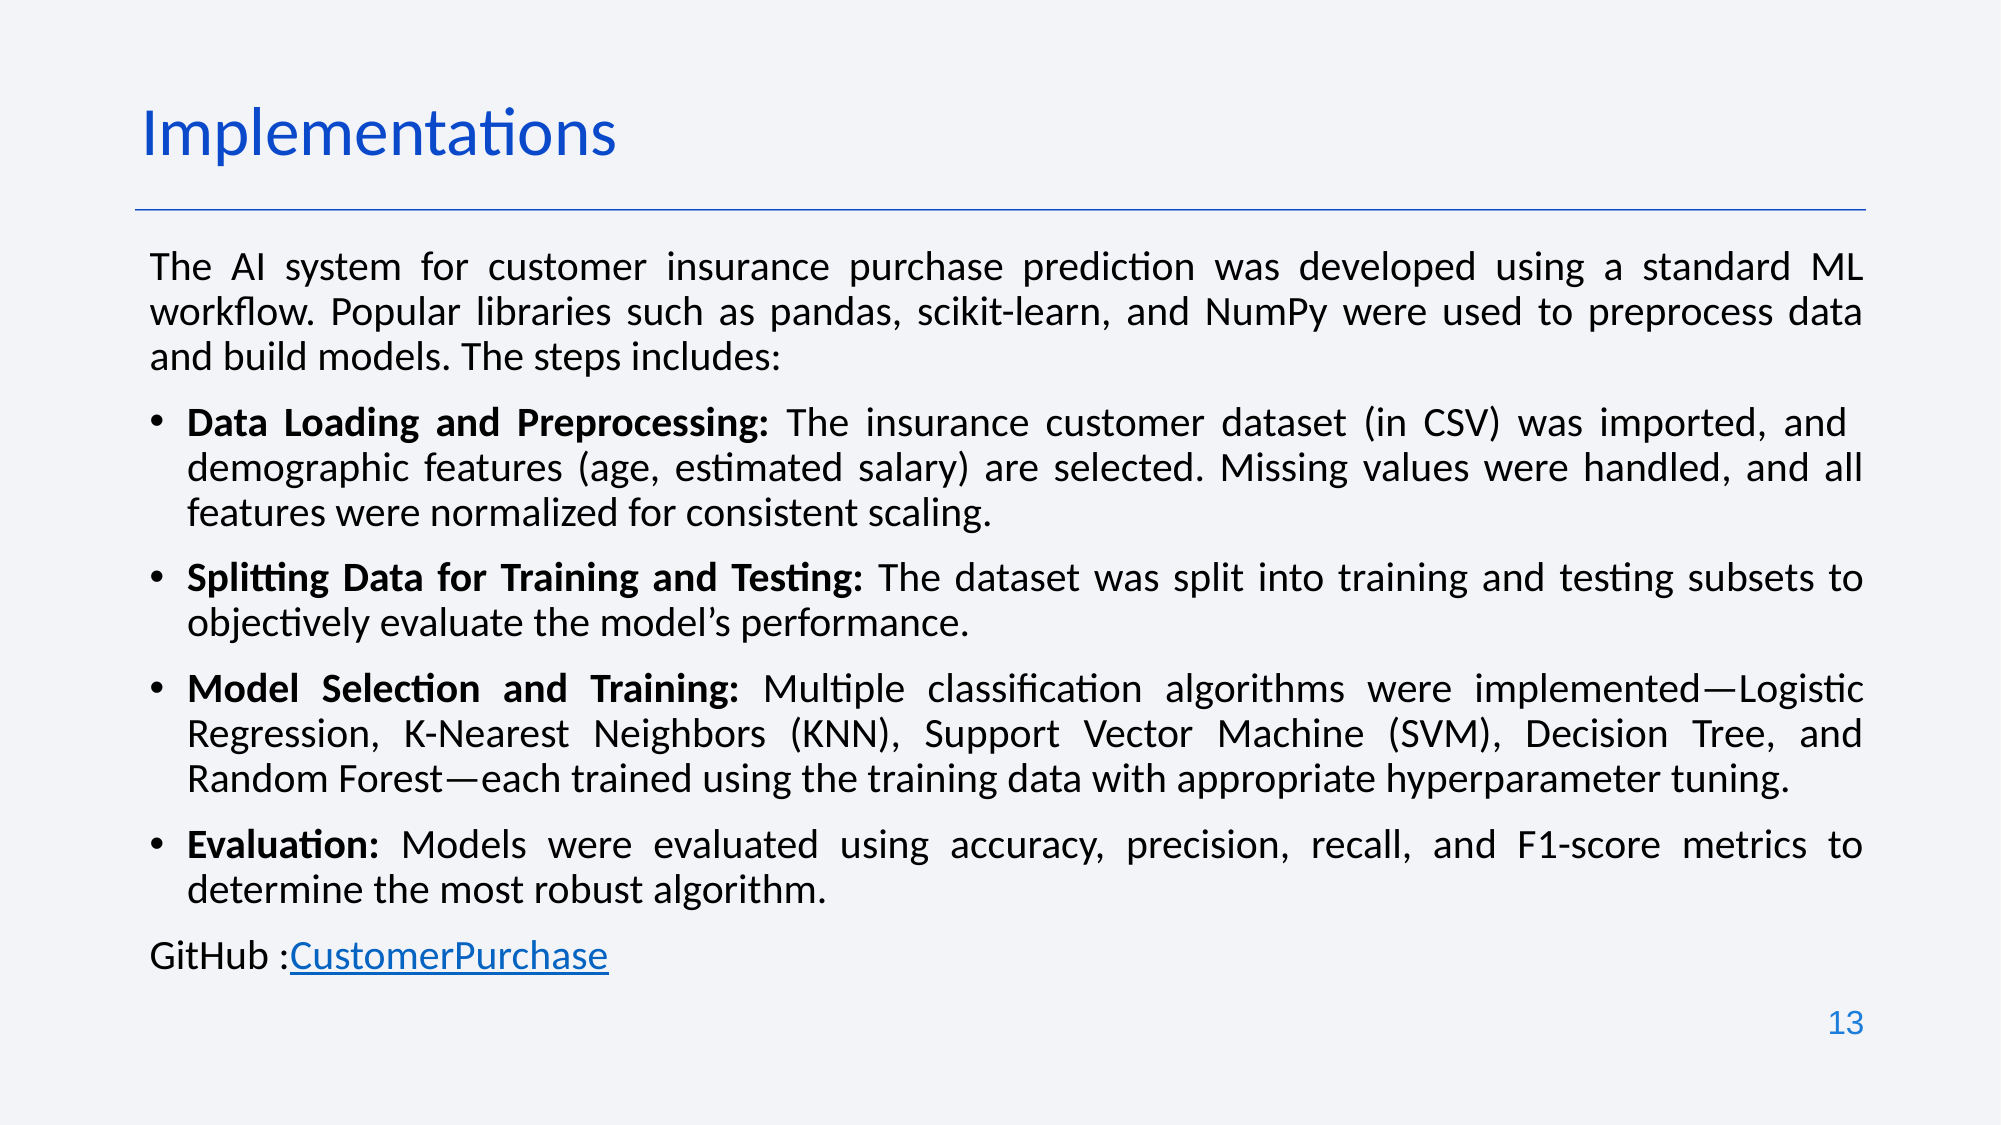

Implementations
The AI system for customer insurance purchase prediction was developed using a standard ML workflow. Popular libraries such as pandas, scikit-learn, and NumPy were used to preprocess data and build models. The steps includes:
Data Loading and Preprocessing: The insurance customer dataset (in CSV) was imported, and  demographic features (age, estimated salary) are selected. Missing values were handled, and all features were normalized for consistent scaling.
Splitting Data for Training and Testing: The dataset was split into training and testing subsets to objectively evaluate the model’s performance.
Model Selection and Training: Multiple classification algorithms were implemented—Logistic Regression, K-Nearest Neighbors (KNN), Support Vector Machine (SVM), Decision Tree, and Random Forest—each trained using the training data with appropriate hyperparameter tuning.
Evaluation: Models were evaluated using accuracy, precision, recall, and F1-score metrics to determine the most robust algorithm.
GitHub :CustomerPurchase
13